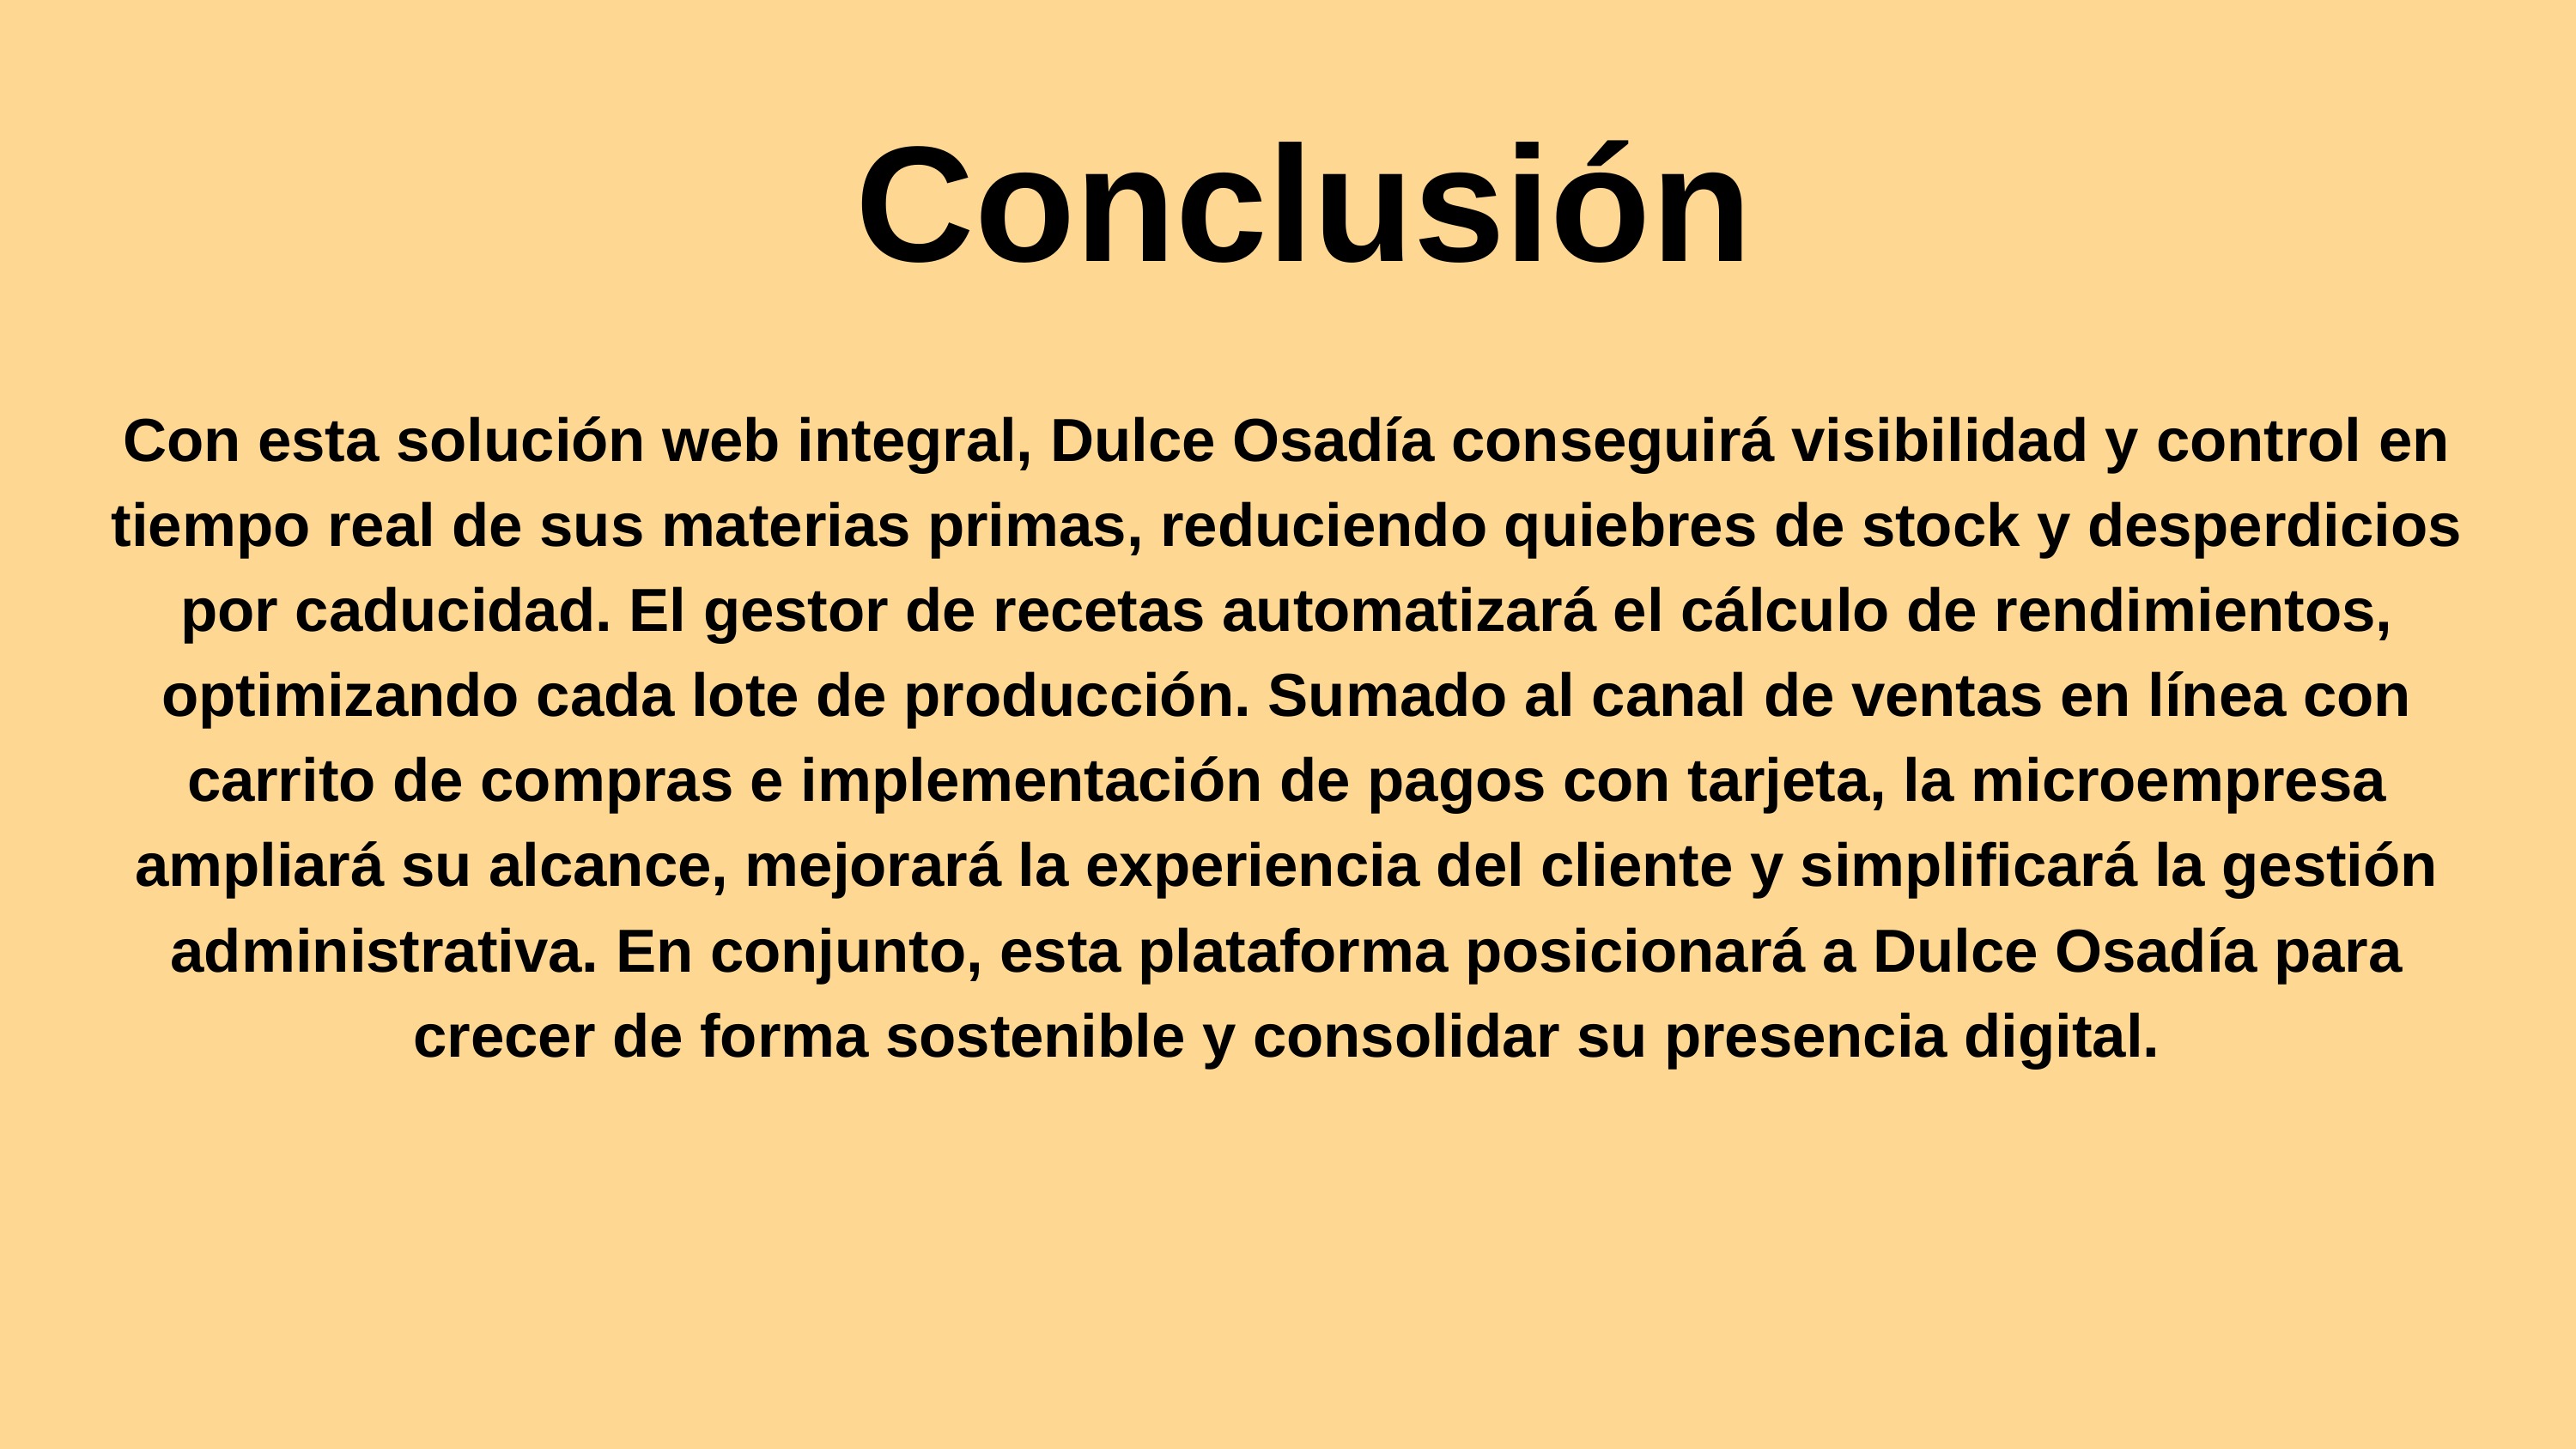

Conclusión
Con esta solución web integral, Dulce Osadía conseguirá visibilidad y control en tiempo real de sus materias primas, reduciendo quiebres de stock y desperdicios por caducidad. El gestor de recetas automatizará el cálculo de rendimientos, optimizando cada lote de producción. Sumado al canal de ventas en línea con carrito de compras e implementación de pagos con tarjeta, la microempresa ampliará su alcance, mejorará la experiencia del cliente y simplificará la gestión administrativa. En conjunto, esta plataforma posicionará a Dulce Osadía para crecer de forma sostenible y consolidar su presencia digital.